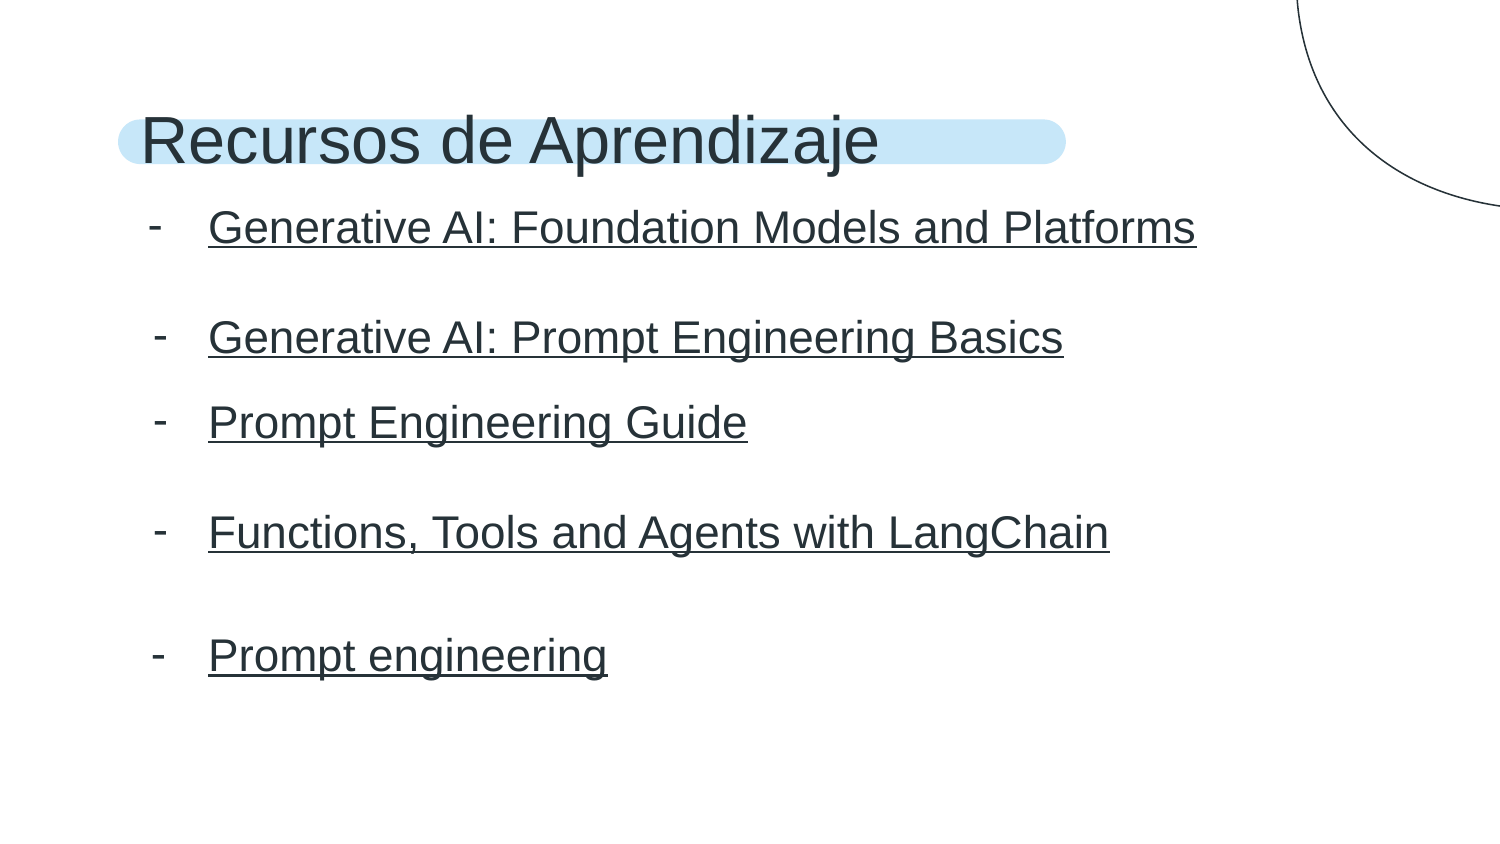

# Recursos de Aprendizaje
Generative AI: Foundation Models and Platforms

Generative AI: Prompt Engineering Basics

Prompt Engineering Guide

Functions, Tools and Agents with LangChain

Prompt engineering